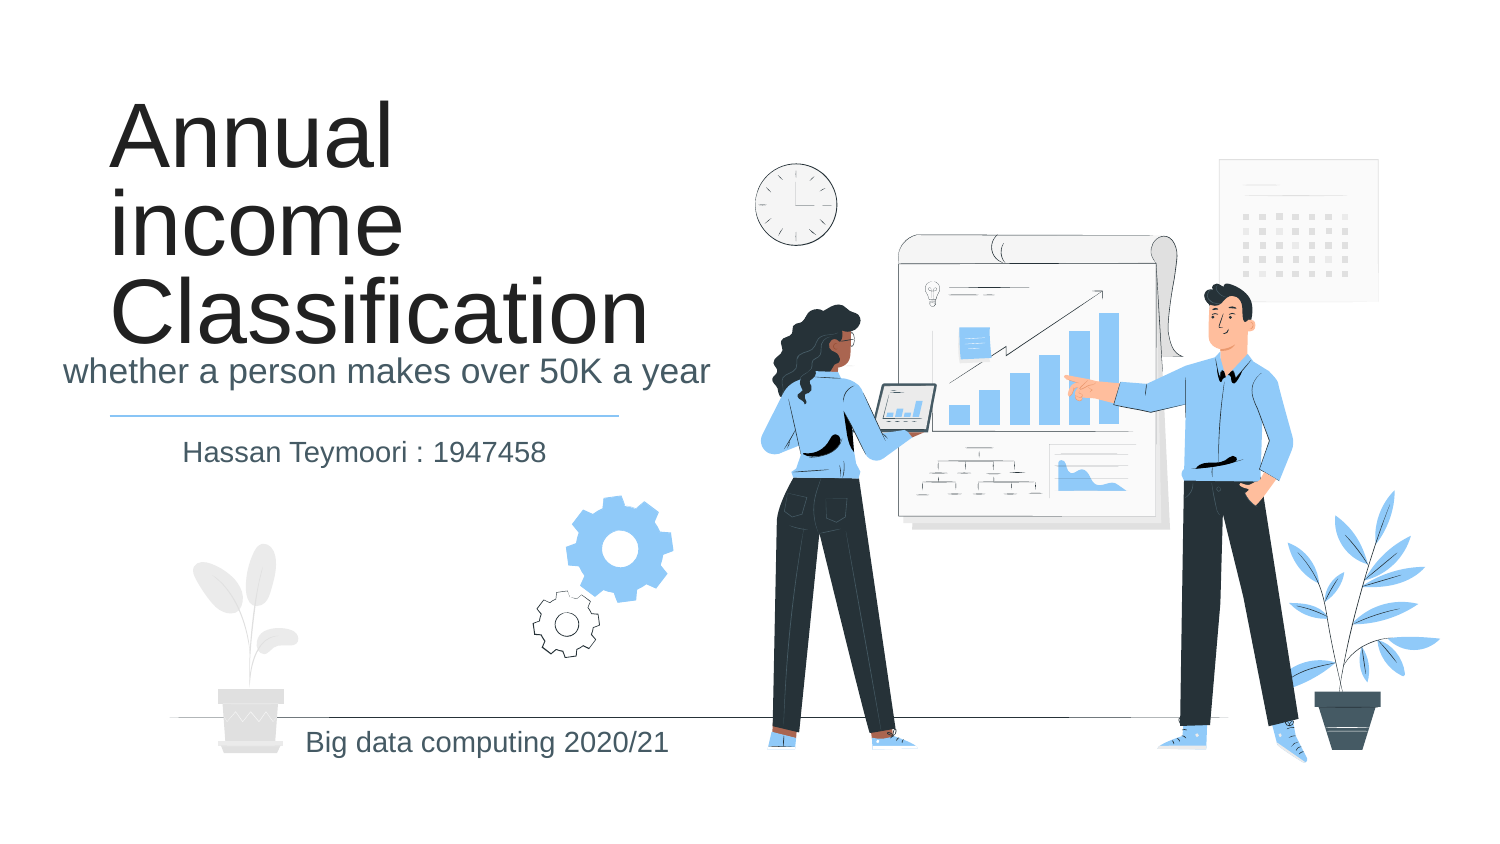

# Annual income Classification

whether a person makes over 50K a year
Hassan Teymoori : 1947458
Big data computing 2020/21